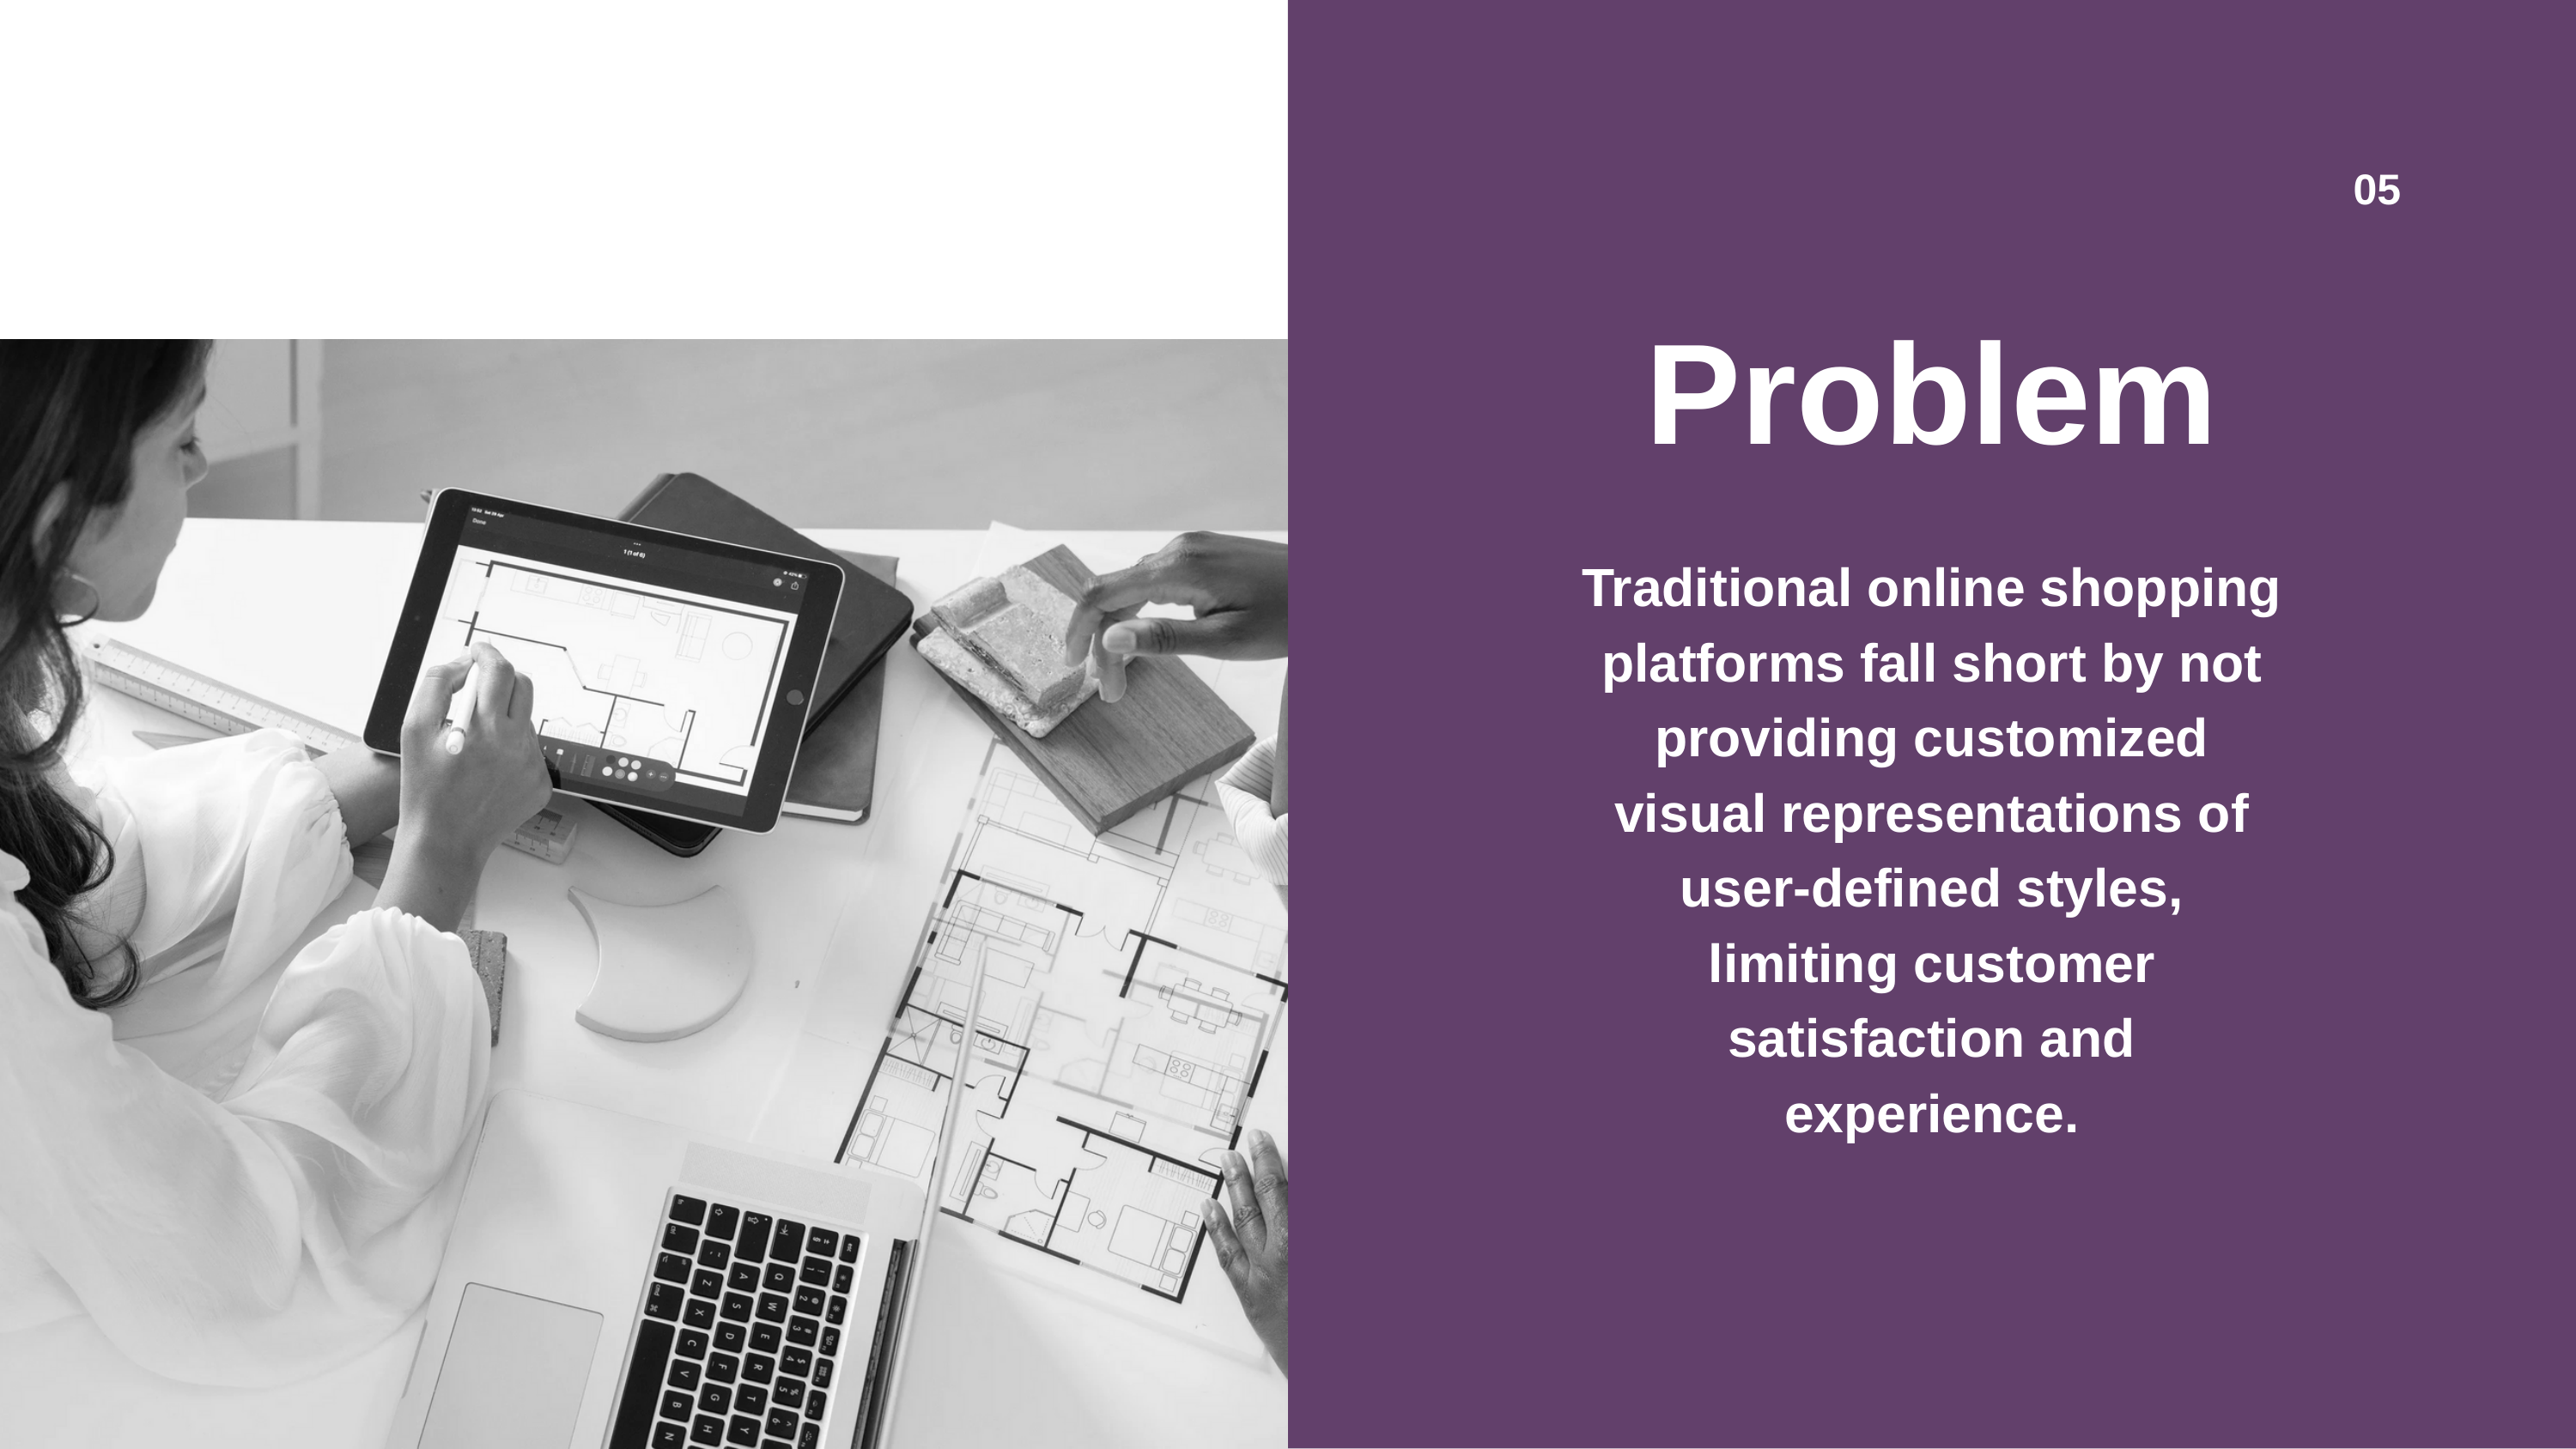

05
Problem
Traditional online shopping platforms fall short by not providing customized visual representations of user-defined styles, limiting customer satisfaction and experience.